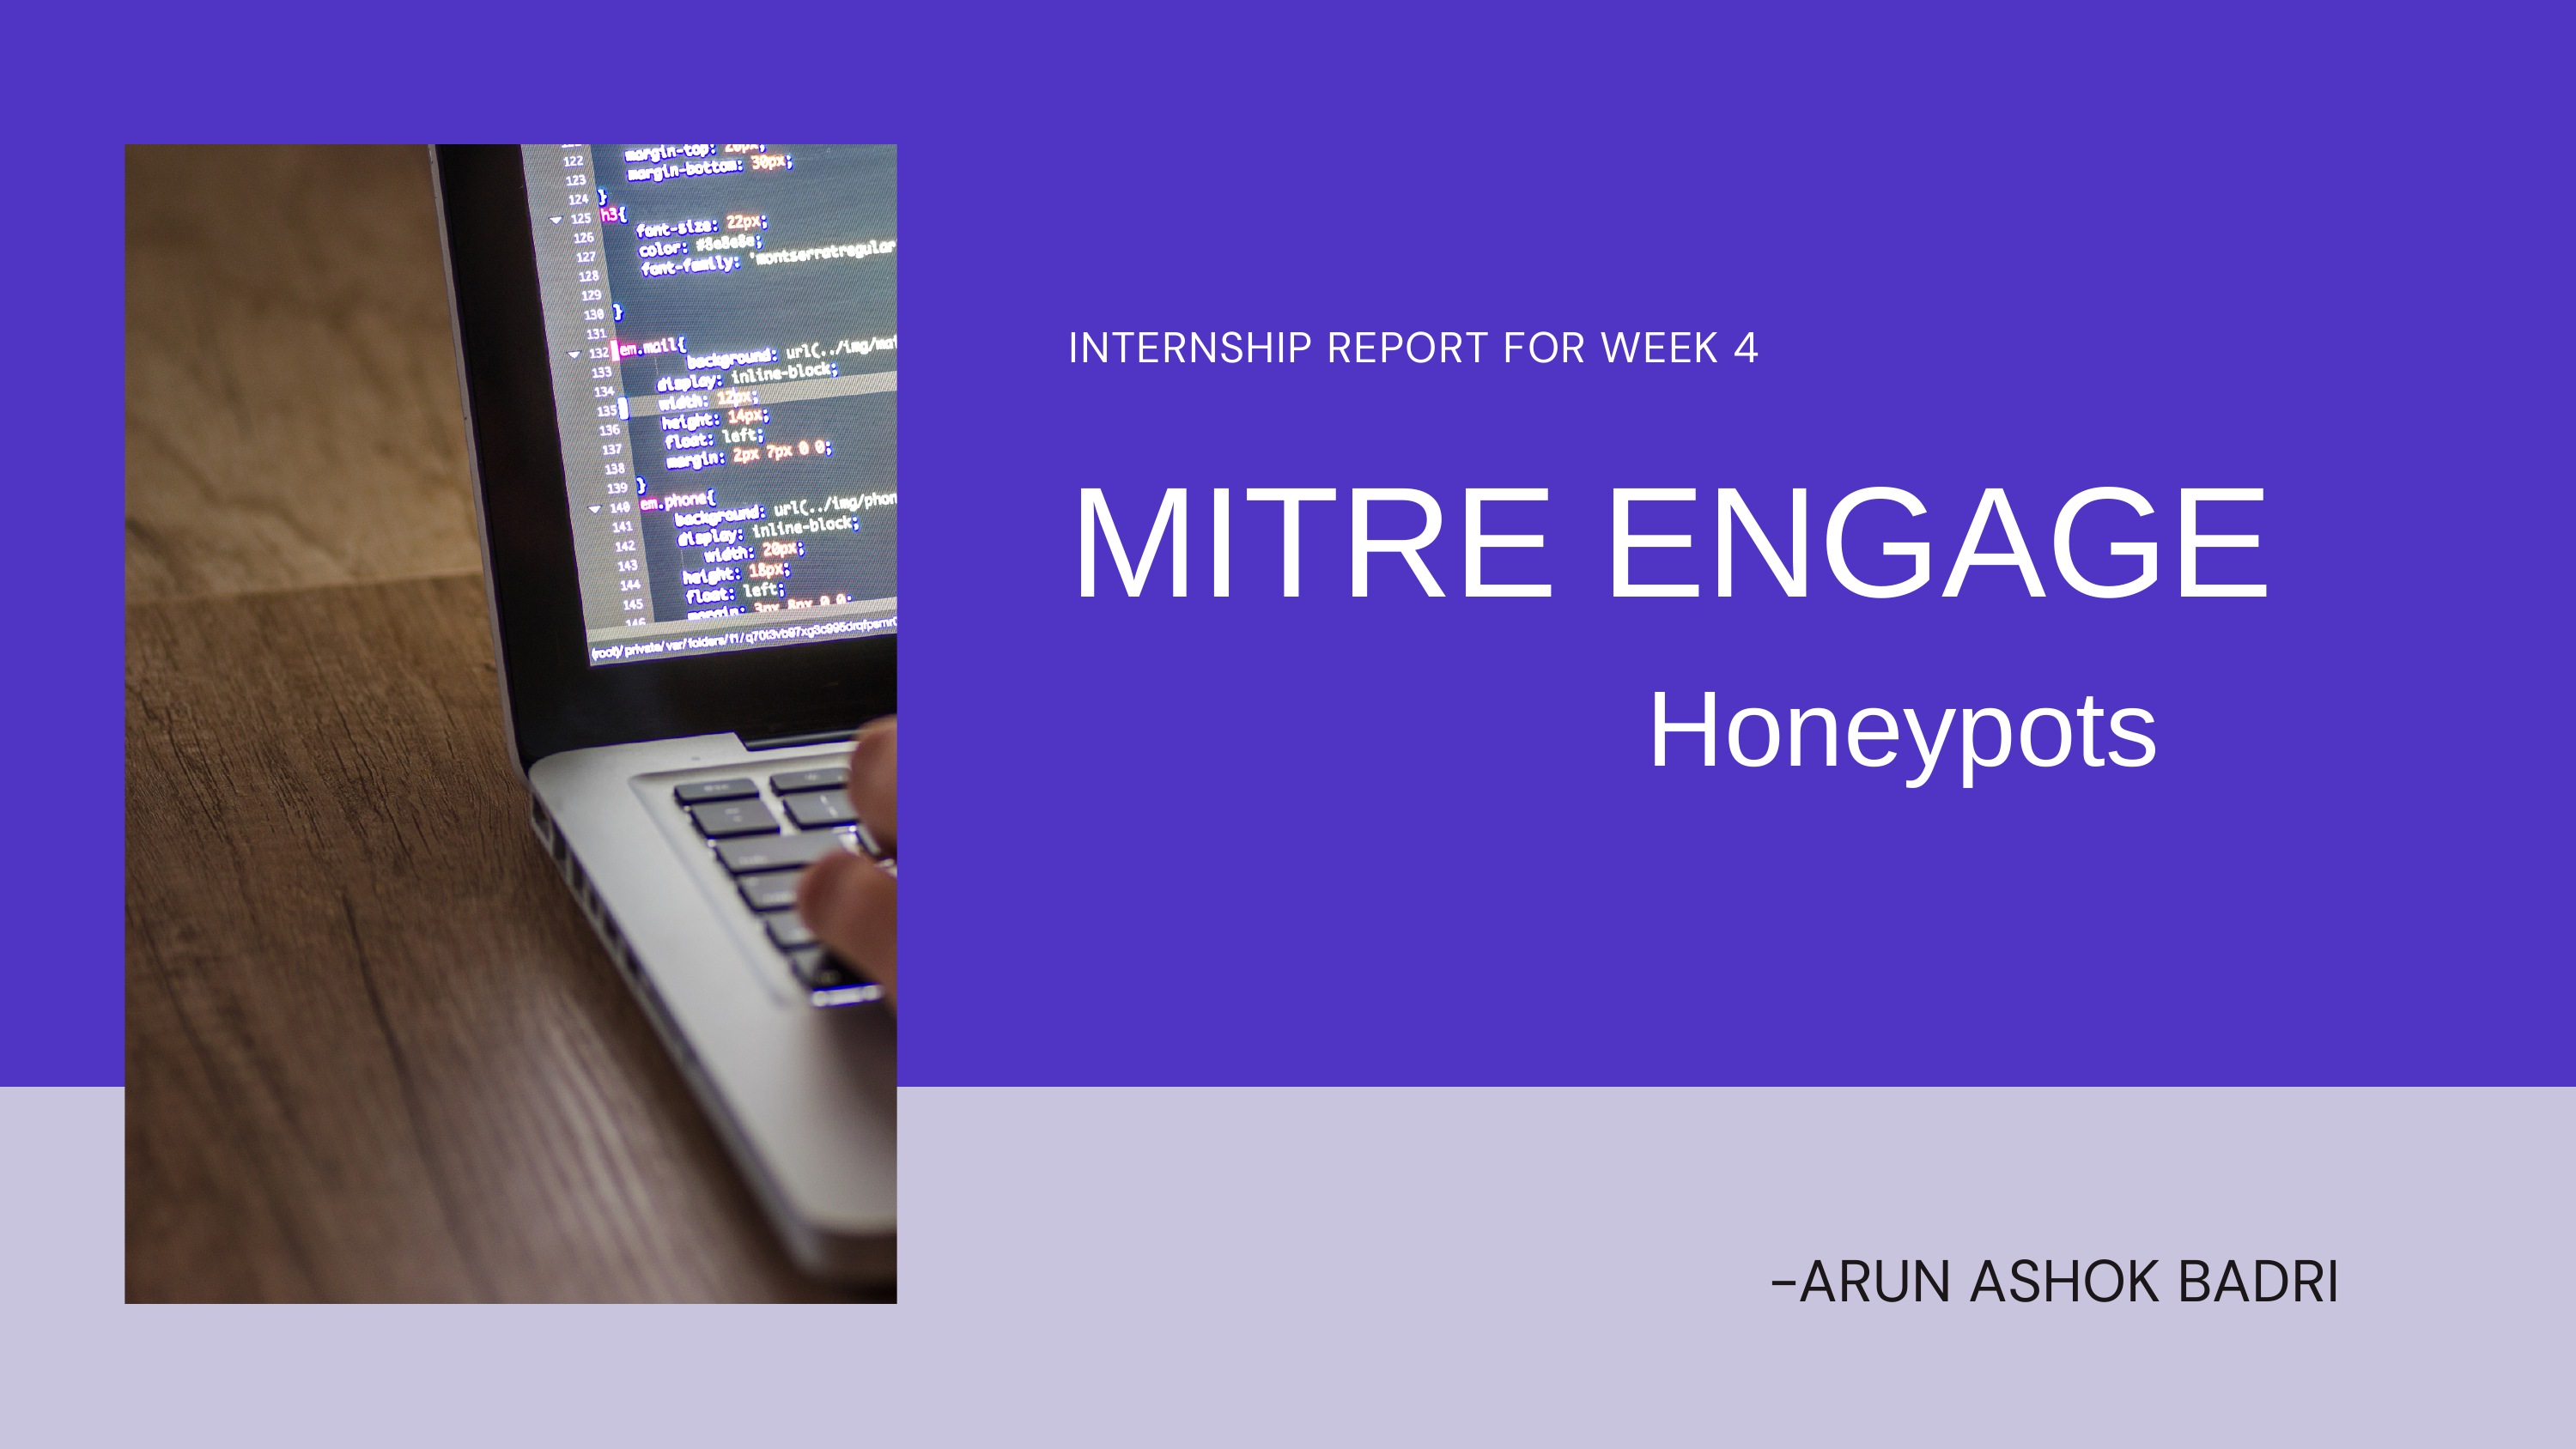

INTERNSHIP REPORT FOR WEEK 4
MITRE ENGAGE
Honeypots

-ARUN ASHOK BADRI